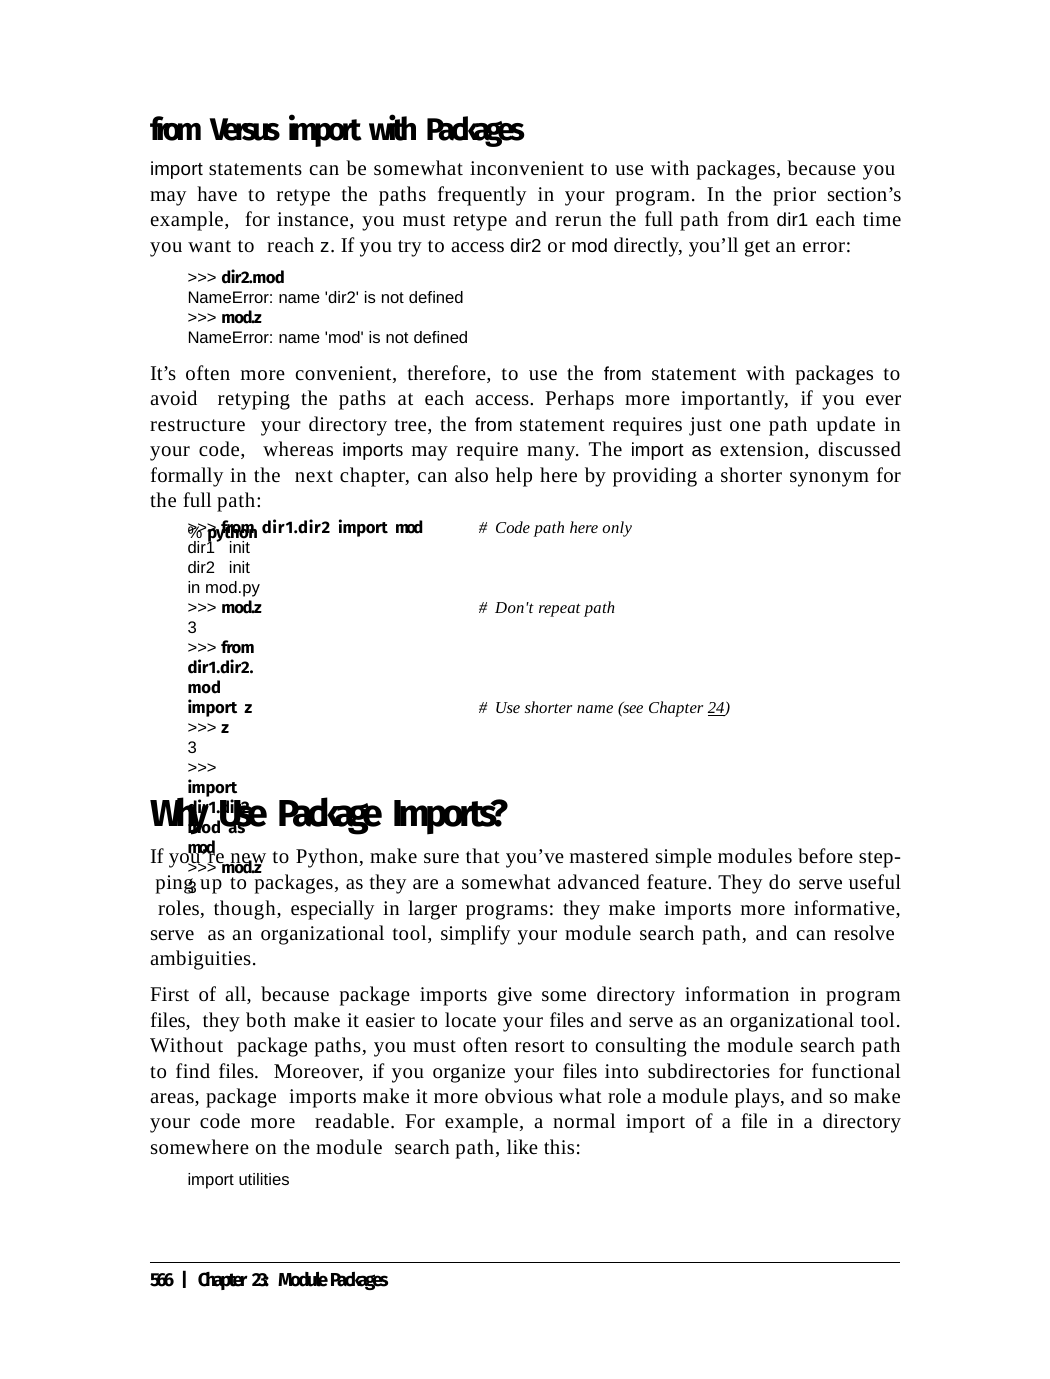

from Versus import with Packages
import statements can be somewhat inconvenient to use with packages, because you  may have to retype the paths frequently in your program. In the prior section’s example,  for instance, you must retype and rerun the full path from dir1 each time you want to  reach z. If you try to access dir2 or mod directly, you’ll get an error:
>>> dir2.mod
NameError: name 'dir2' is not defined
>>> mod.z
NameError: name 'mod' is not defined
It’s often more convenient, therefore, to use the from statement with packages to avoid  retyping the paths at each access. Perhaps more importantly, if you ever restructure  your directory tree, the from statement requires just one path update in your code,  whereas imports may require many. The import as extension, discussed formally in the  next chapter, can also help here by providing a shorter synonym for the full path:
% python
>>> from dir1.dir2 import mod
dir1 init  dir2 init  in mod.py
>>> mod.z
3
>>> from dir1.dir2.mod import z
>>> z
3
>>> import dir1.dir2.mod as mod
>>> mod.z
3
# Code path here only
# Don't repeat path
# Use shorter name (see Chapter 24)
Why Use Package Imports?
If you’re new to Python, make sure that you’ve mastered simple modules before step-  ping up to packages, as they are a somewhat advanced feature. They do serve useful  roles, though, especially in larger programs: they make imports more informative, serve  as an organizational tool, simplify your module search path, and can resolve  ambiguities.
First of all, because package imports give some directory information in program files,  they both make it easier to locate your files and serve as an organizational tool. Without  package paths, you must often resort to consulting the module search path to find files.  Moreover, if you organize your files into subdirectories for functional areas, package  imports make it more obvious what role a module plays, and so make your code more  readable. For example, a normal import of a file in a directory somewhere on the module  search path, like this:
import utilities

566  |  Chapter 23:  Module Packages